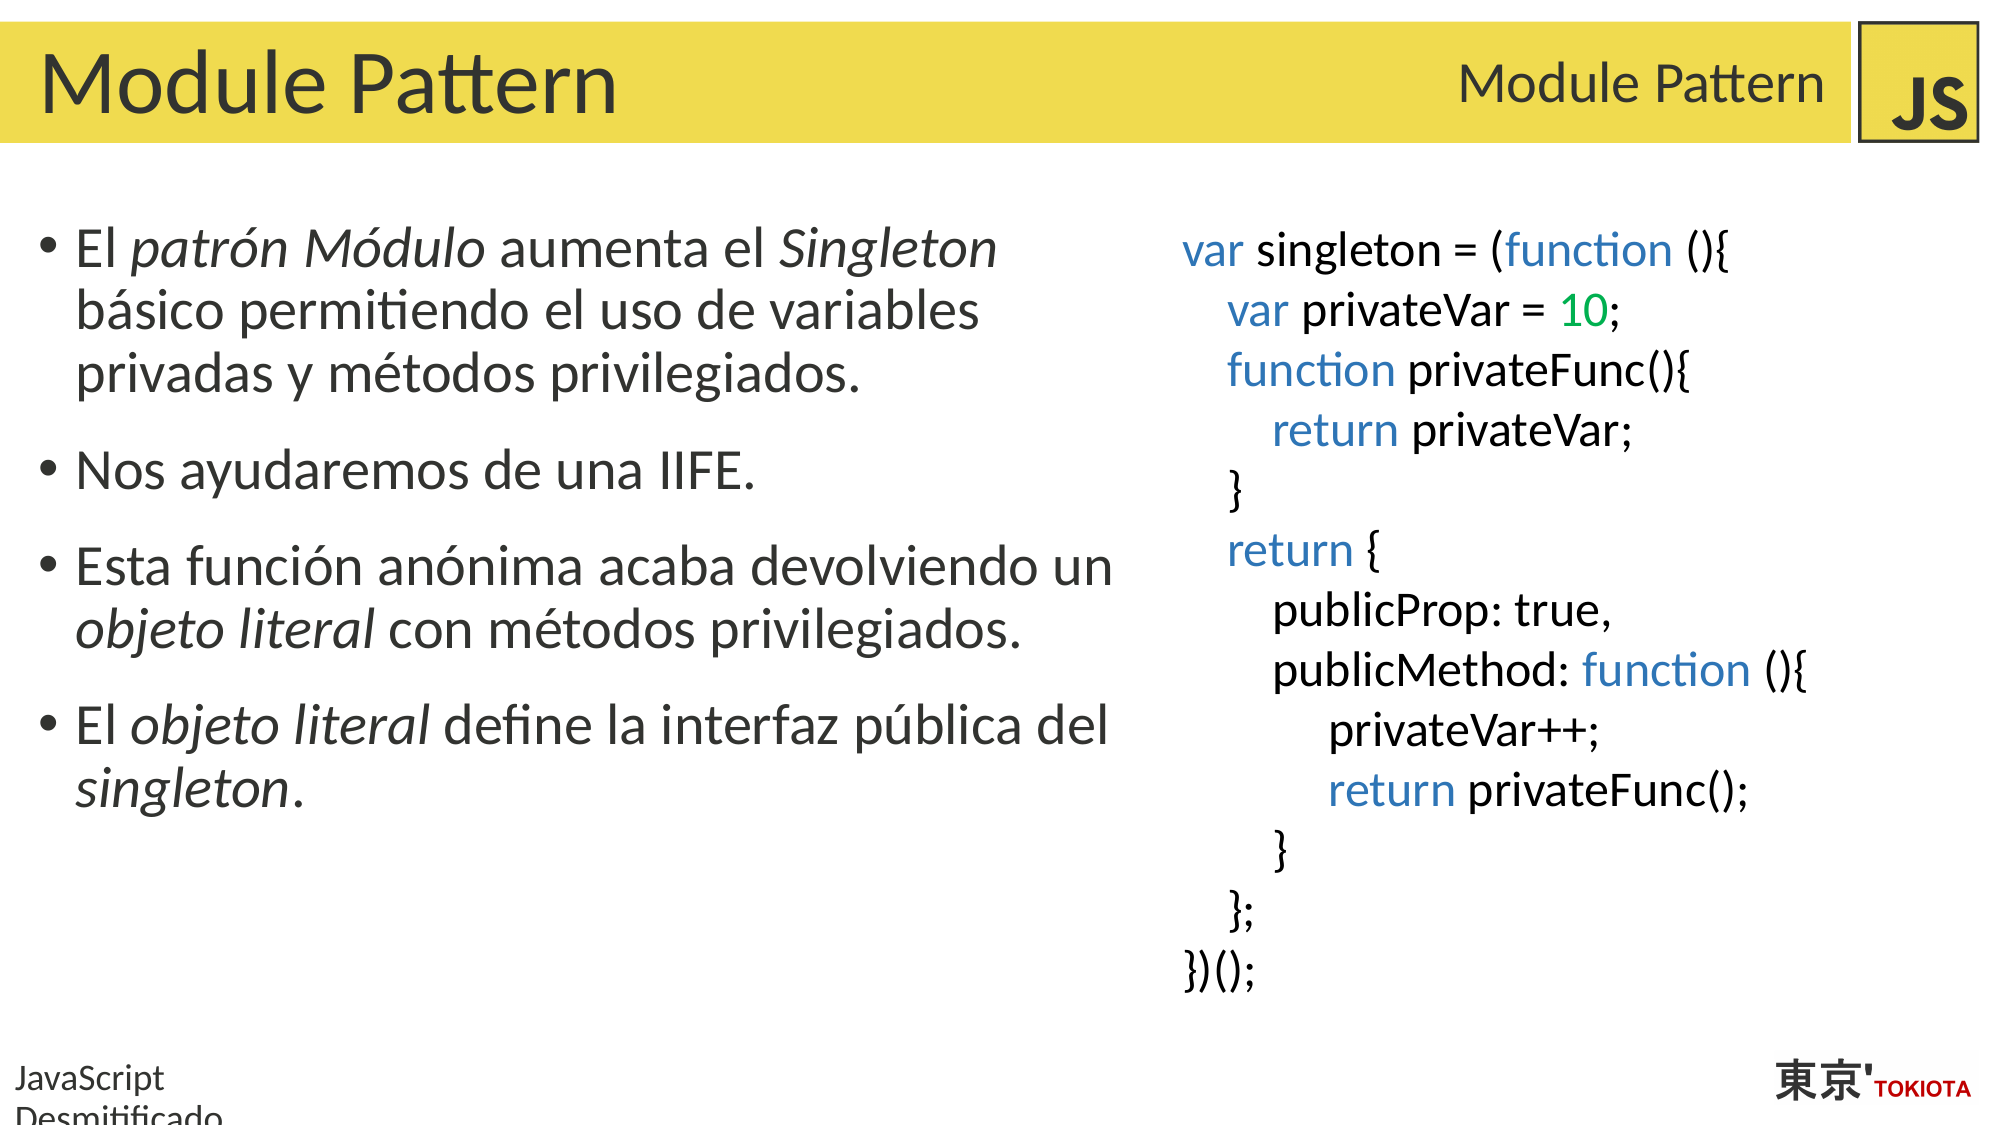

# Module Pattern
Module Pattern
El patrón Módulo aumenta el Singleton básico permitiendo el uso de variables privadas y métodos privilegiados.
Nos ayudaremos de una IIFE.
Esta función anónima acaba devolviendo un objeto literal con métodos privilegiados.
El objeto literal define la interfaz pública del singleton.

var singleton = (function (){
    var privateVar = 10;
    function privateFunc(){
        return privateVar;
    }
    return {
        publicProp: true,
        publicMethod: function (){
             privateVar++;
             return privateFunc();
        }
    };
})();